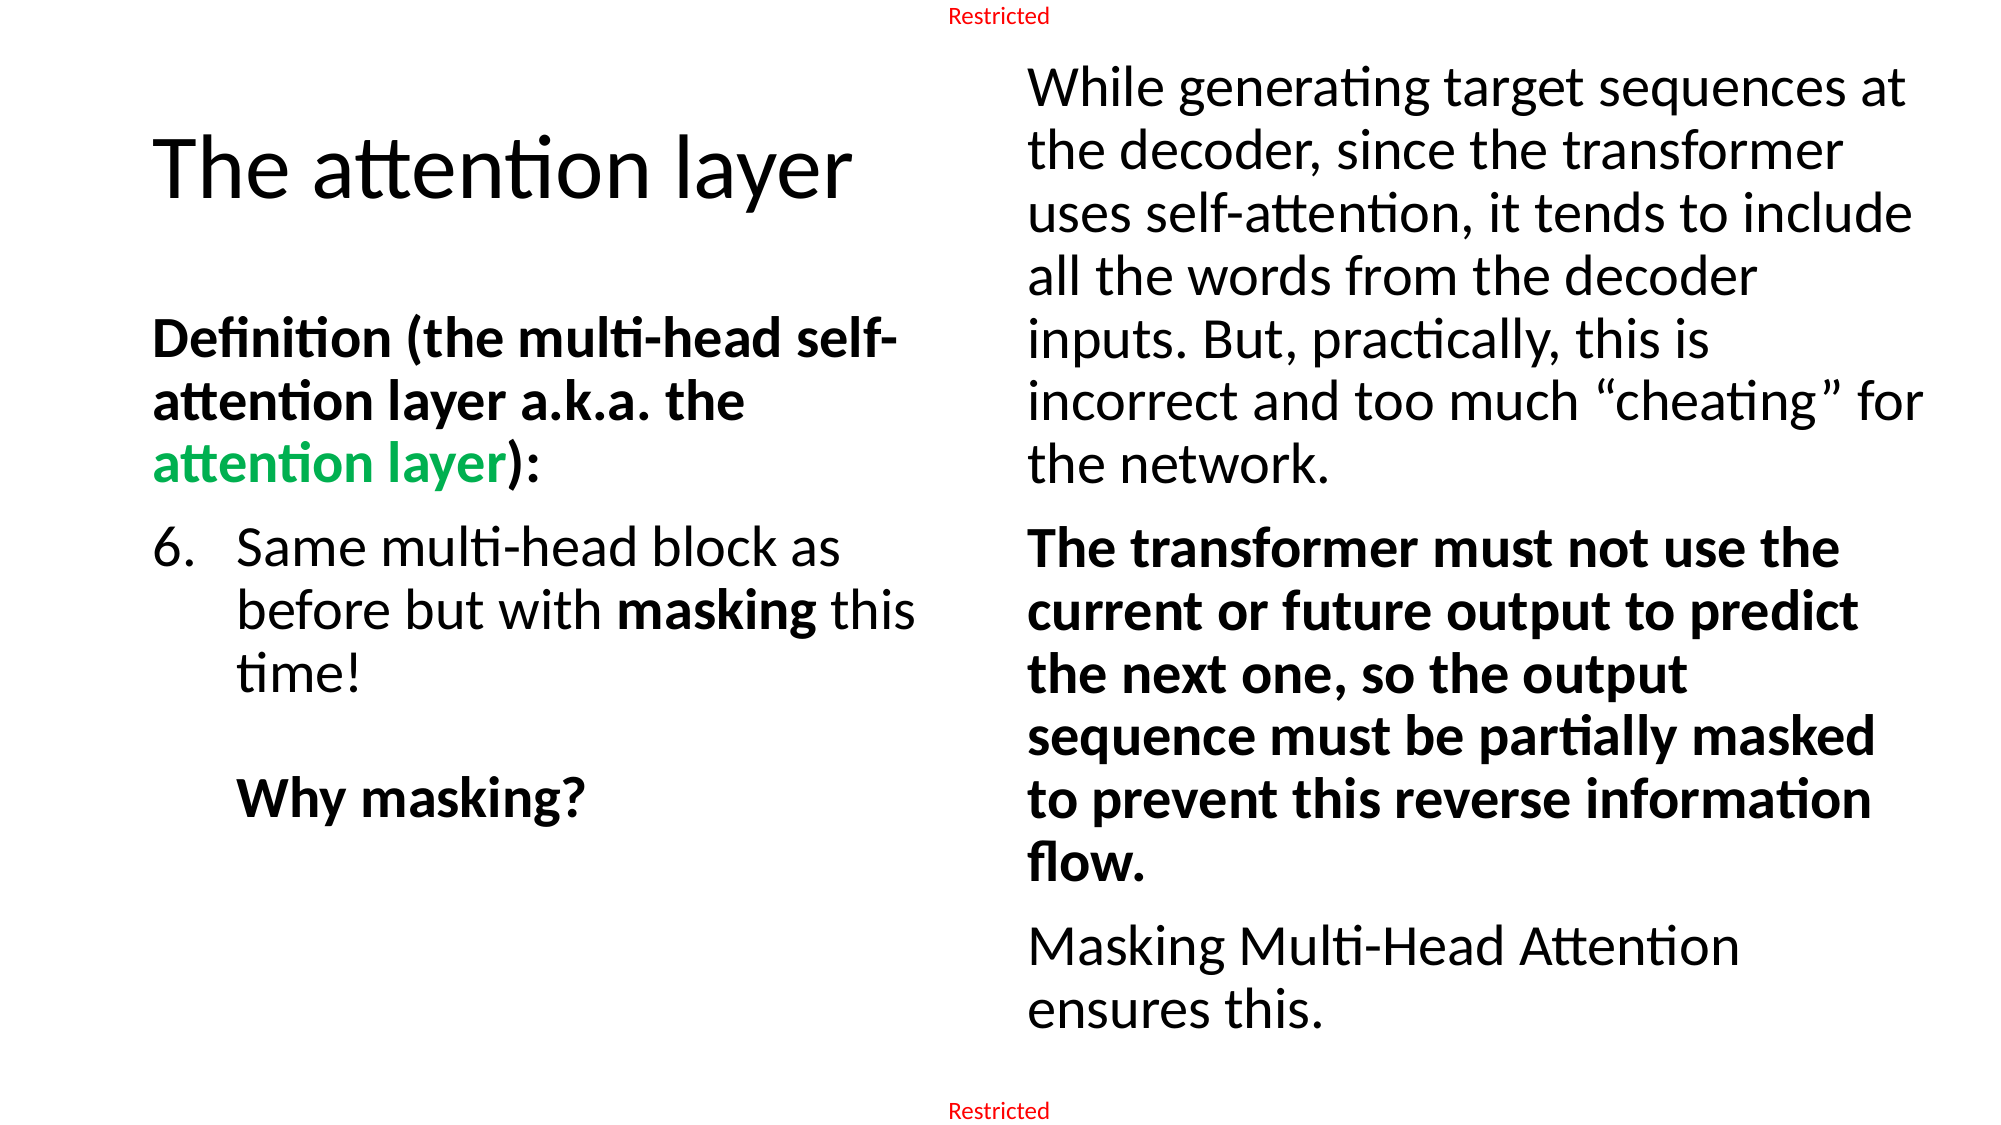

While generating target sequences at the decoder, since the transformer uses self-attention, it tends to include all the words from the decoder inputs. But, practically, this is incorrect and too much “cheating” for the network.
The transformer must not use the current or future output to predict the next one, so the output sequence must be partially masked to prevent this reverse information flow.
Masking Multi-Head Attention ensures this.
# The attention layer
Definition (the multi-head self-attention layer a.k.a. the attention layer):
Same multi-head block as before but with masking this time!
Why masking?